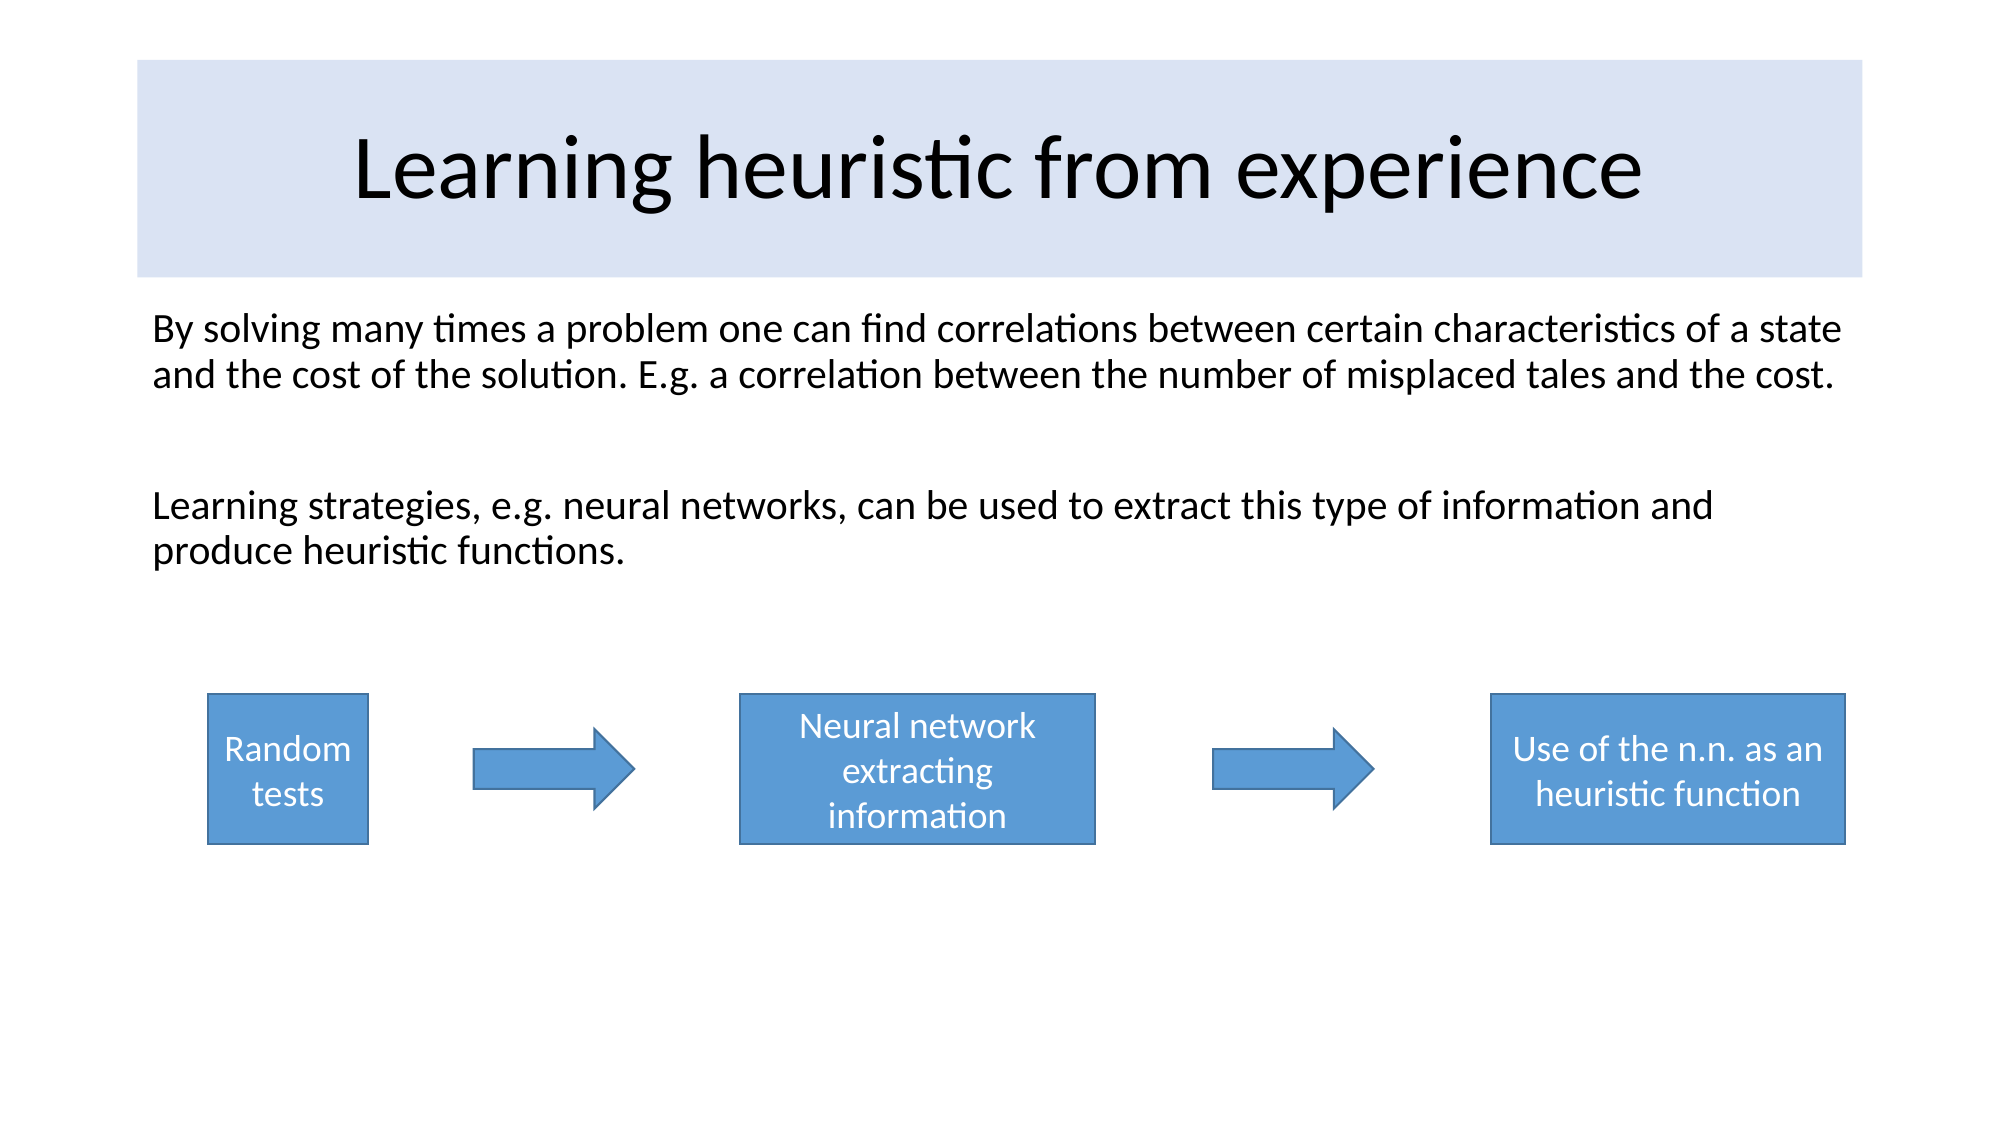

# Learning heuristic from experience
By solving many times a problem one can find correlations between certain characteristics of a state and the cost of the solution. E.g. a correlation between the number of misplaced tales and the cost.

Learning strategies, e.g. neural networks, can be used to extract this type of information and produce heuristic functions.

Random tests
Neural network extracting information
Use of the n.n. as an heuristic function